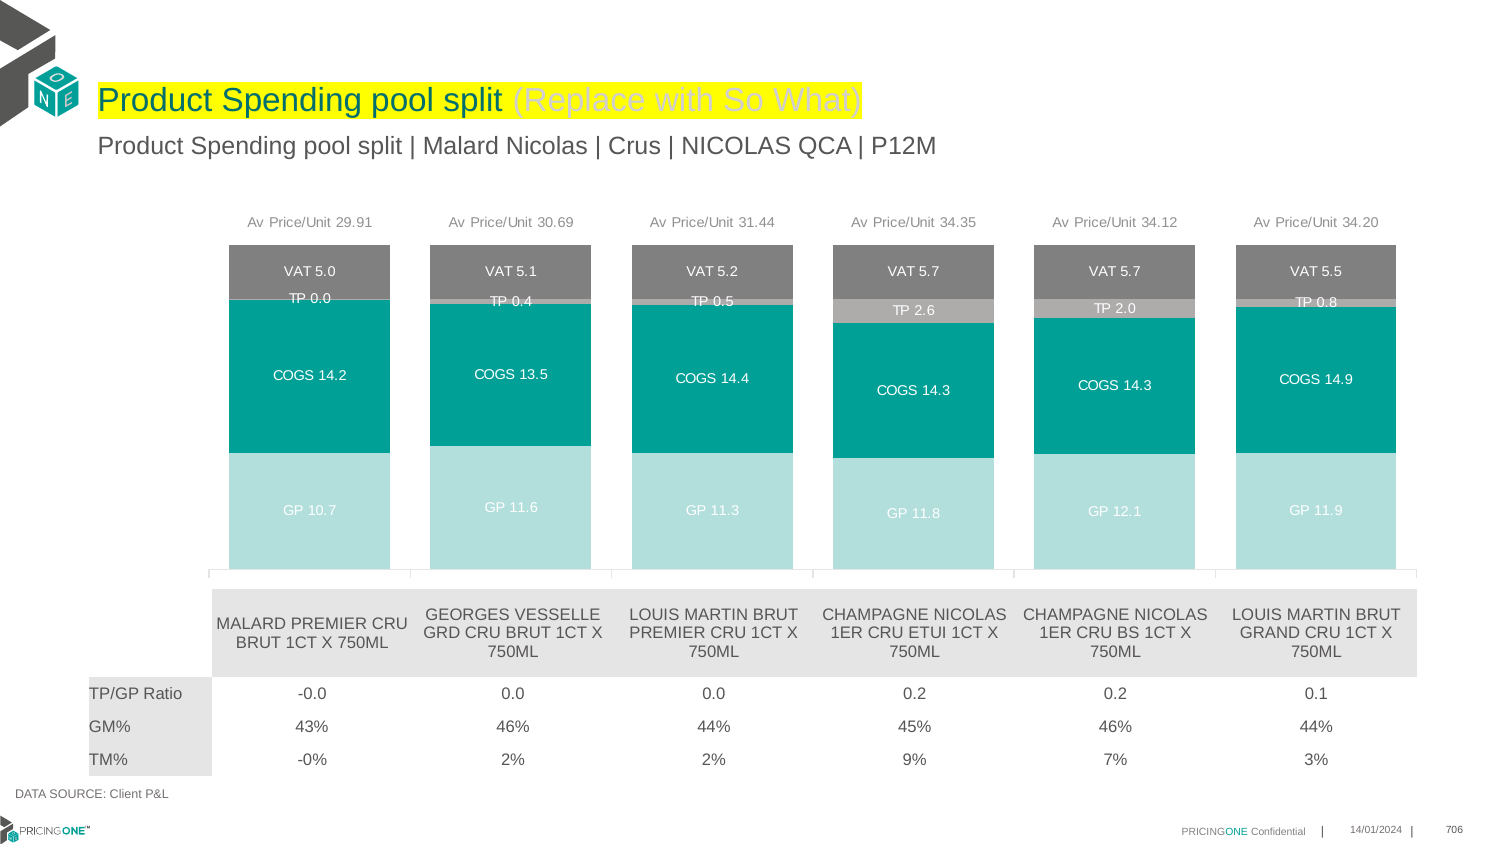

# Product Spending pool split (Replace with So What)
Product Spending pool split | Malard Nicolas | Crus | NICOLAS QCA | P12M

### Chart

| Category | GP | COGS | TP | VAT |
|---|---|---|---|---|
| Av Price/Unit 29.91 | 10.704660296096902 | 14.230059219380887 | -0.006263249588755571 | 4.9856811724241075 |
| Av Price/Unit 30.69 | 11.620573314993123 | 13.511070288858322 | 0.44602544704264346 | 5.115543328748281 |
| Av Price/Unit 31.44 | 11.300538600451468 | 14.355508577878105 | 0.5459250564334113 | 5.240406320541757 |
| Av Price/Unit 34.35 | 11.761383333333333 | 14.281277777777778 | 2.5800240740740676 | 5.724537037037042 |
| Av Price/Unit 34.12 | 12.123485714285712 | 14.284985714285714 | 2.0290285714285687 | 5.6875 |
| Av Price/Unit 34.20 | 11.8733 | 14.906499999999998 | 0.8003282051282063 | 5.516025641025635 |
|  | MALARD PREMIER CRU BRUT 1CT X 750ML | GEORGES VESSELLE GRD CRU BRUT 1CT X 750ML | LOUIS MARTIN BRUT PREMIER CRU 1CT X 750ML | CHAMPAGNE NICOLAS 1ER CRU ETUI 1CT X 750ML | CHAMPAGNE NICOLAS 1ER CRU BS 1CT X 750ML | LOUIS MARTIN BRUT GRAND CRU 1CT X 750ML |
| --- | --- | --- | --- | --- | --- | --- |
| TP/GP Ratio | -0.0 | 0.0 | 0.0 | 0.2 | 0.2 | 0.1 |
| GM% | 43% | 46% | 44% | 45% | 46% | 44% |
| TM% | -0% | 2% | 2% | 9% | 7% | 3% |
DATA SOURCE: Client P&L

14/01/2024
706